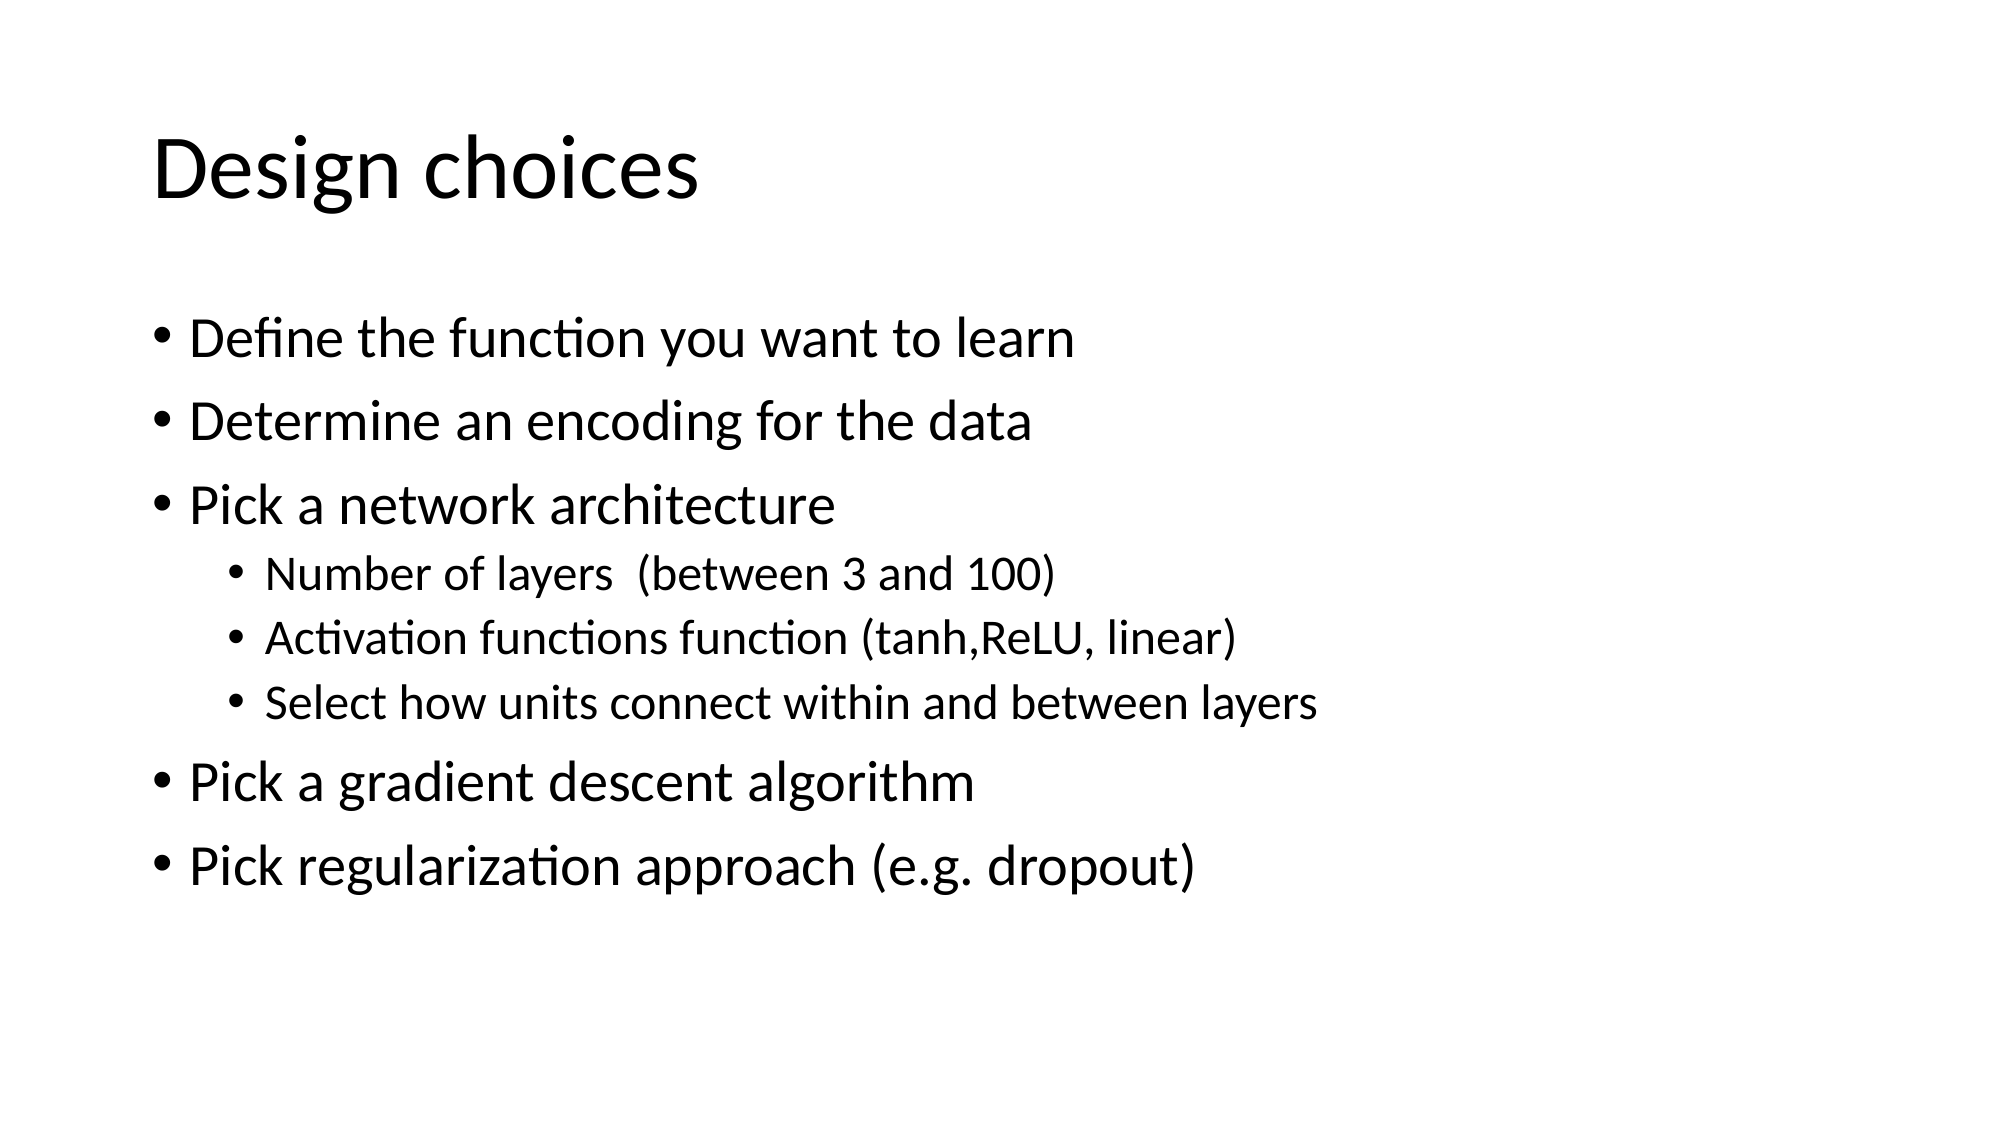

# Design choices
Define the function you want to learn
Determine an encoding for the data
Pick a network architecture
Number of layers  (between 3 and 100)
Activation functions function (tanh,ReLU, linear)
Select how units connect within and between layers
Pick a gradient descent algorithm
Pick regularization approach (e.g. dropout)